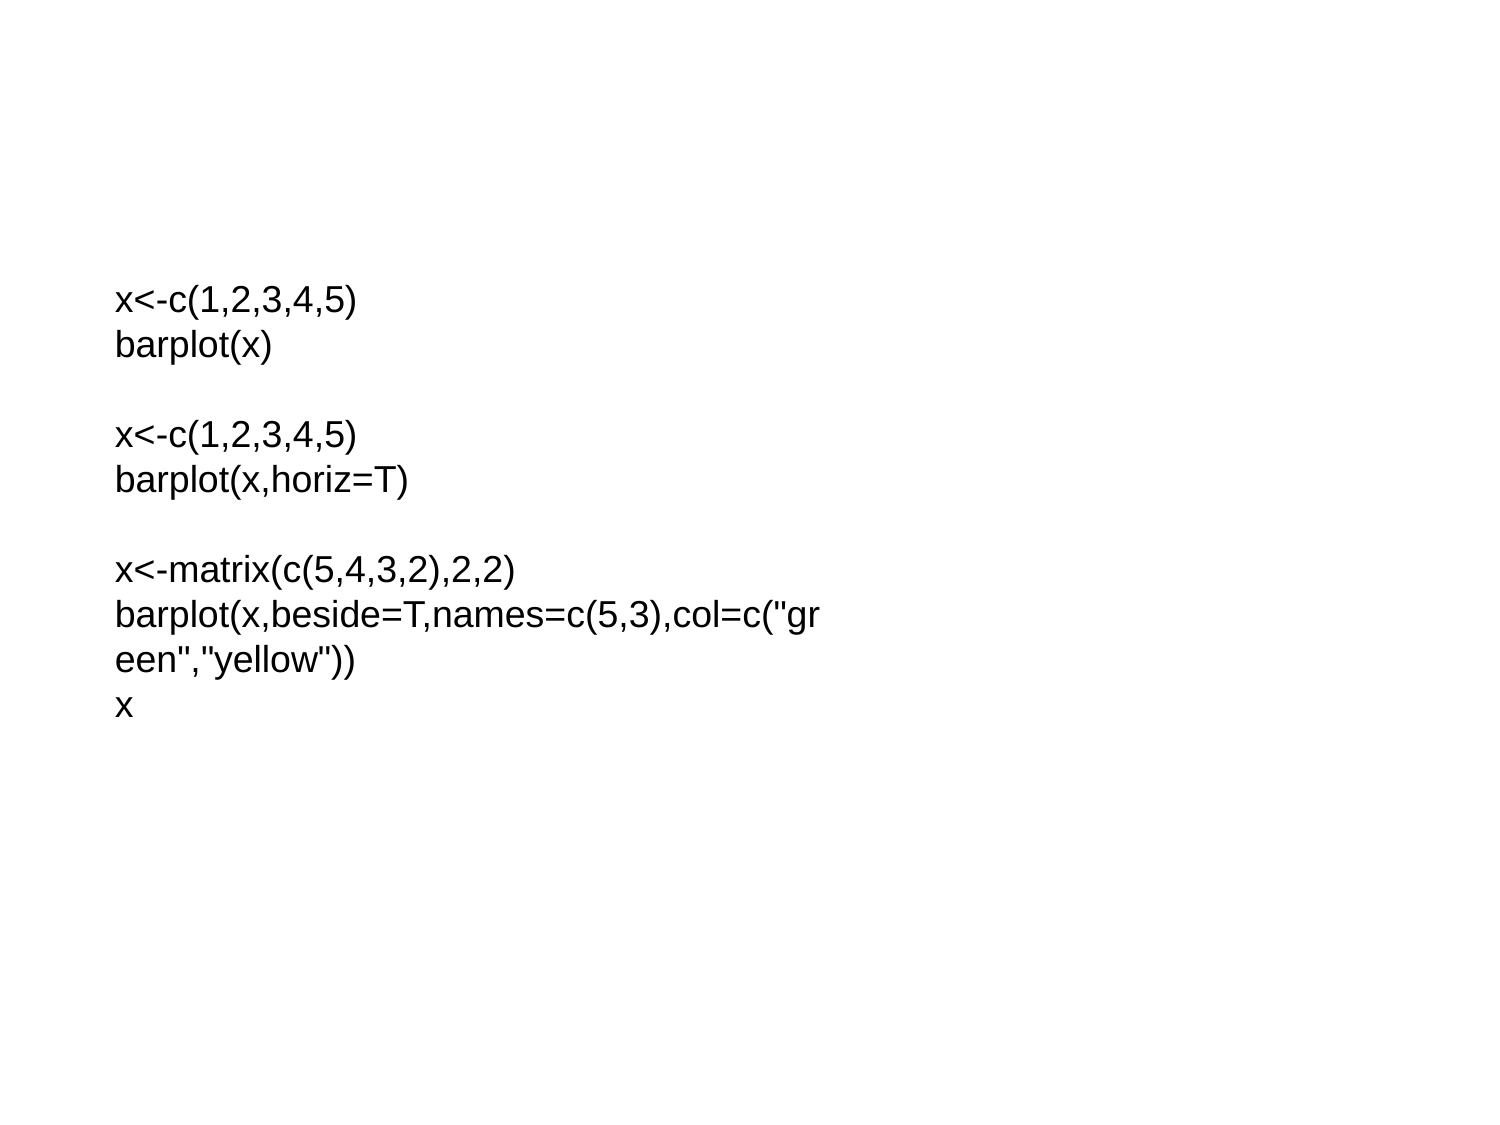

#
x<-c(1,2,3,4,5)
barplot(x)

x<-c(1,2,3,4,5)
barplot(x,horiz=T)

x<-matrix(c(5,4,3,2),2,2)
barplot(x,beside=T,names=c(5,3),col=c("green","yellow"))
x